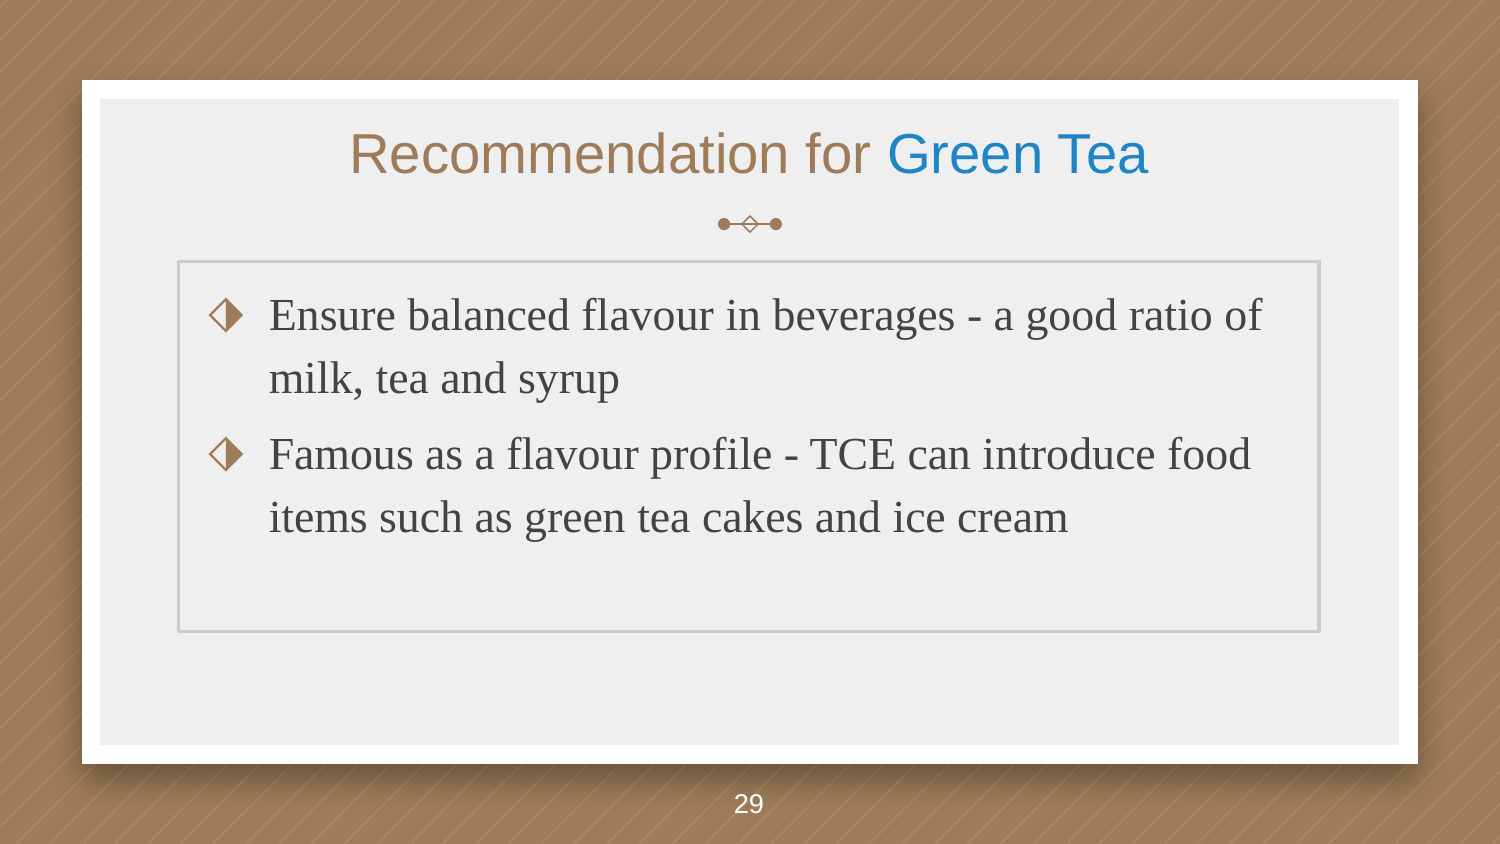

# Recommendation for Green Tea
Ensure balanced flavour in beverages - a good ratio of milk, tea and syrup
Famous as a flavour profile - TCE can introduce food items such as green tea cakes and ice cream

29